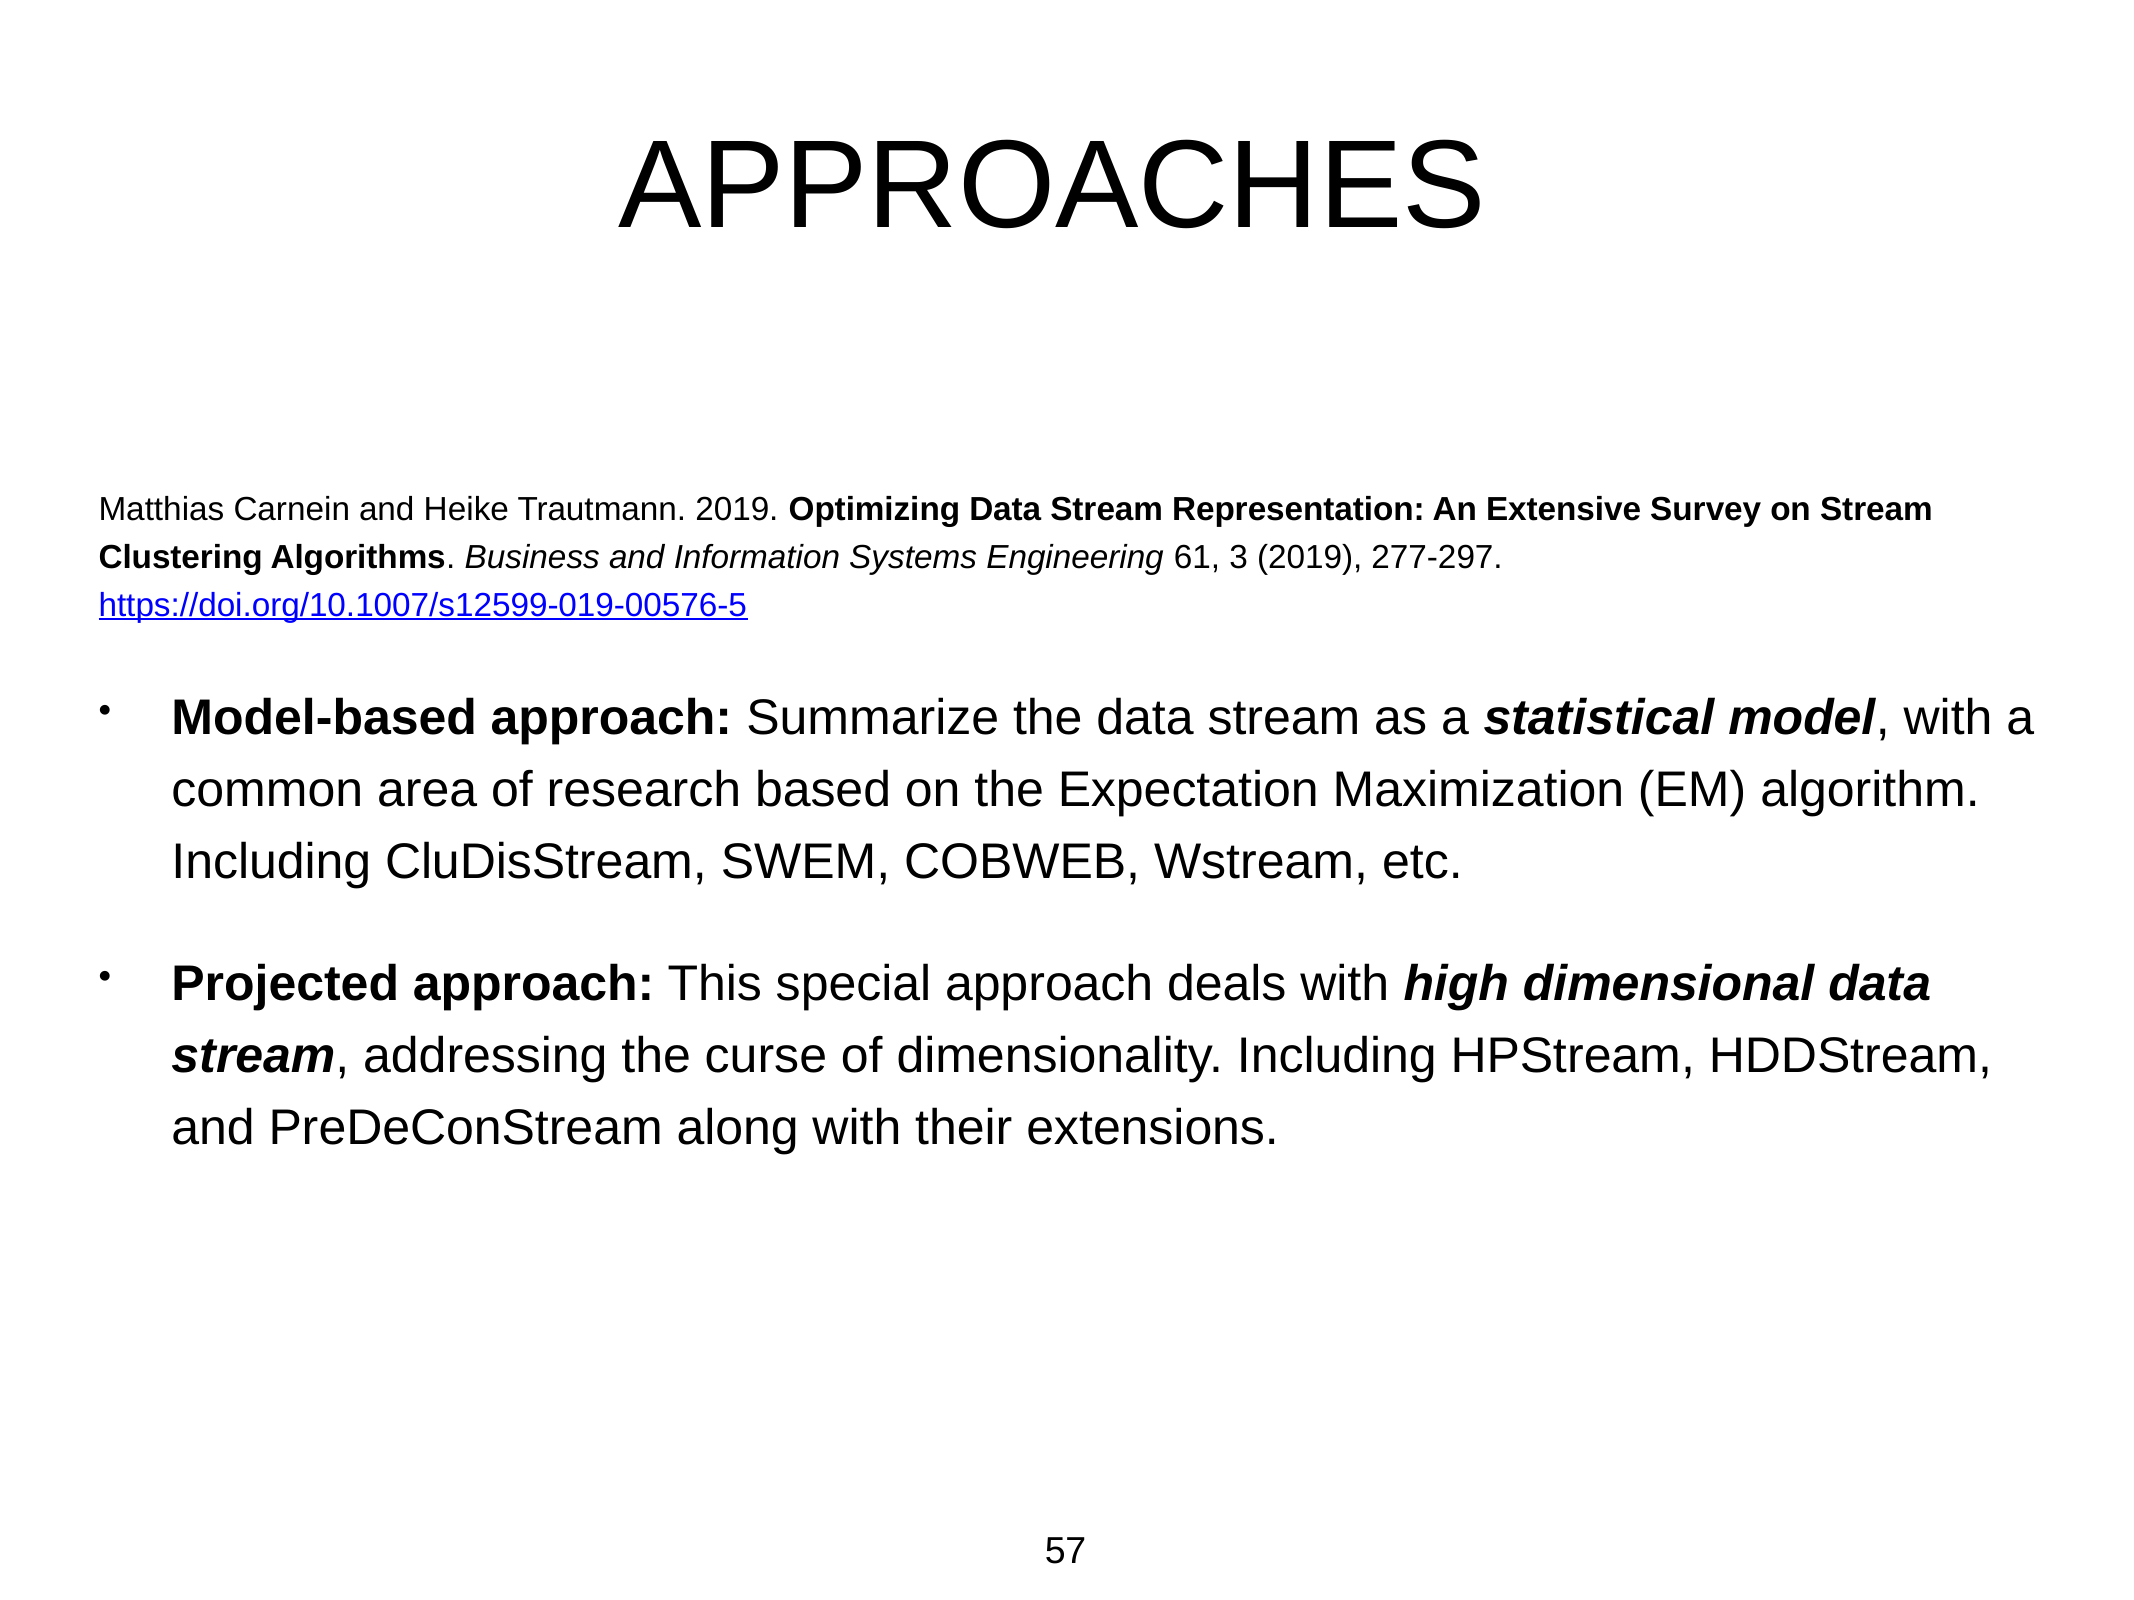

# APPROACHES
Matthias Carnein and Heike Trautmann. 2019. Optimizing Data Stream Representation: An Extensive Survey on Stream Clustering Algorithms. Business and Information Systems Engineering 61, 3 (2019), 277-297. https://doi.org/10.1007/s12599-019-00576-5
Model-based approach: Summarize the data stream as a statistical model, with a common area of research based on the Expectation Maximization (EM) algorithm. Including CluDisStream, SWEM, COBWEB, Wstream, etc.
Projected approach: This special approach deals with high dimensional data stream, addressing the curse of dimensionality. Including HPStream, HDDStream, and PreDeConStream along with their extensions.
57